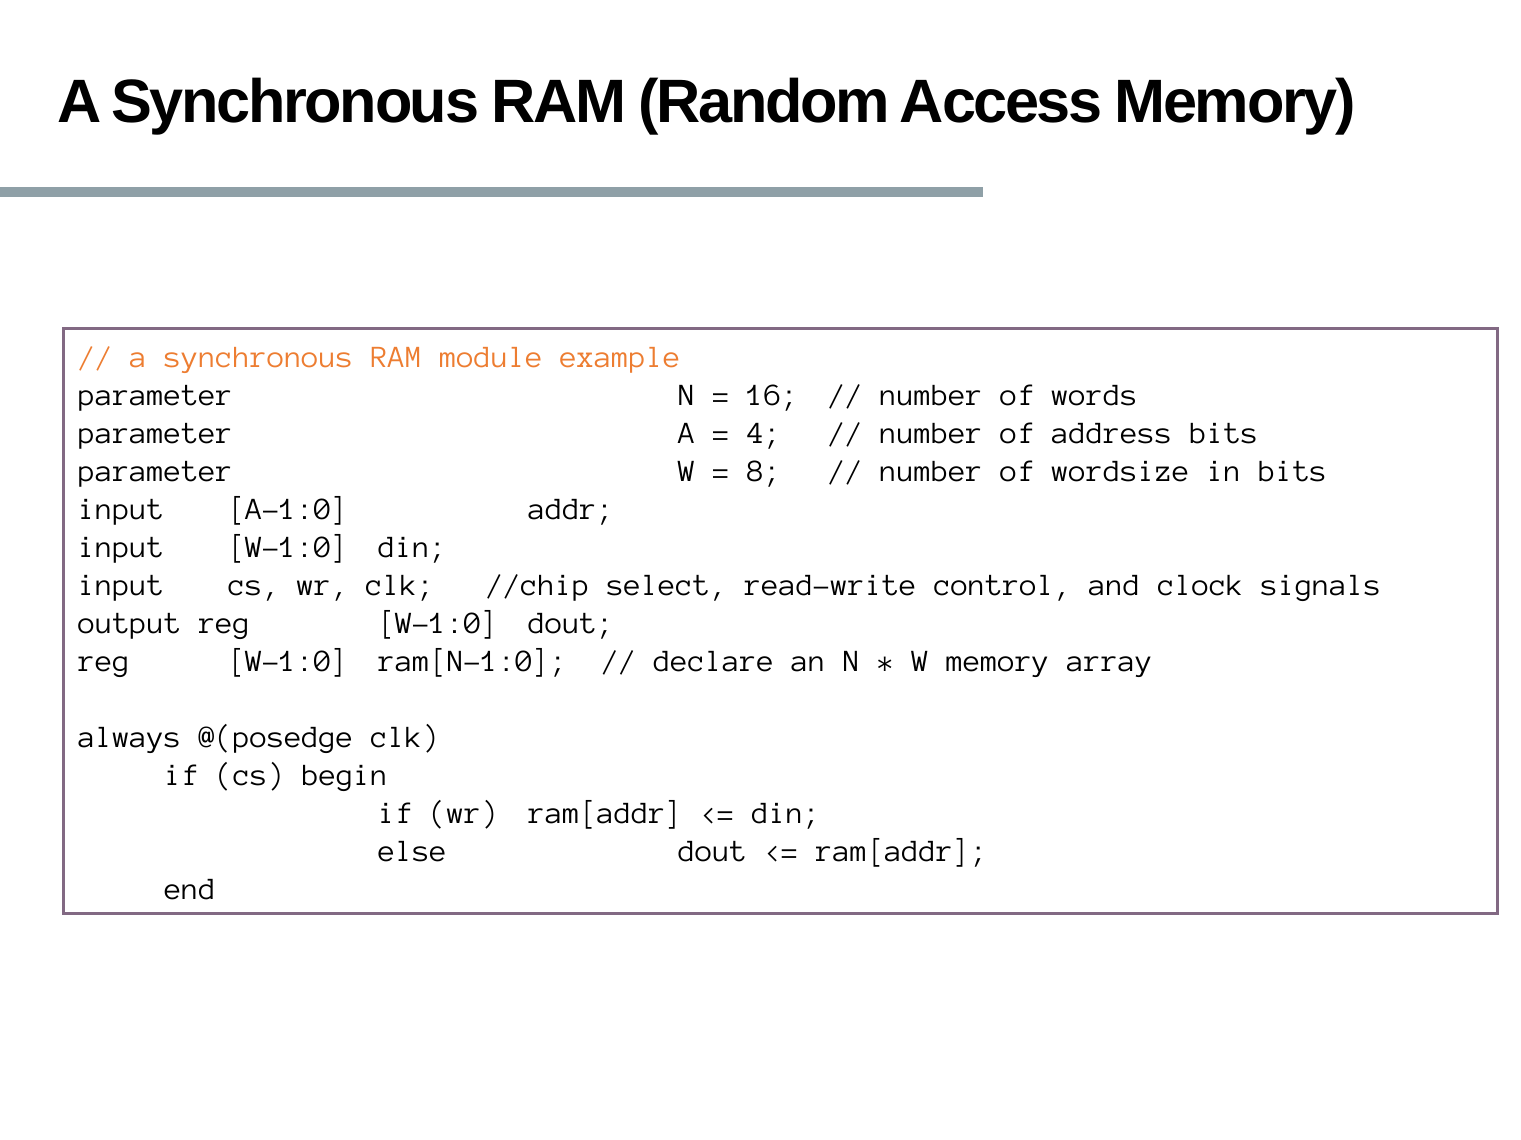

# A Synchronous RAM (Random Access Memory)
// a synchronous RAM module example
parameter 			N = 16; 	// number of words
parameter			A = 4;  	// number of address bits
parameter 			W = 8; 	// number of wordsize in bits
input  	[A-1:0]  	addr;
input  	[W-1:0] 	din;
input   	cs, wr, clk;   //chip select, read-write control, and clock signals
output reg 	[W-1:0] 	dout;
reg    	[W-1:0] 	ram[N-1:0];  // declare an N * W memory array

always @(posedge clk)
     if (cs) begin
	   	if (wr)	ram[addr] <= din;
          	else 	 	dout <= ram[addr];
     end